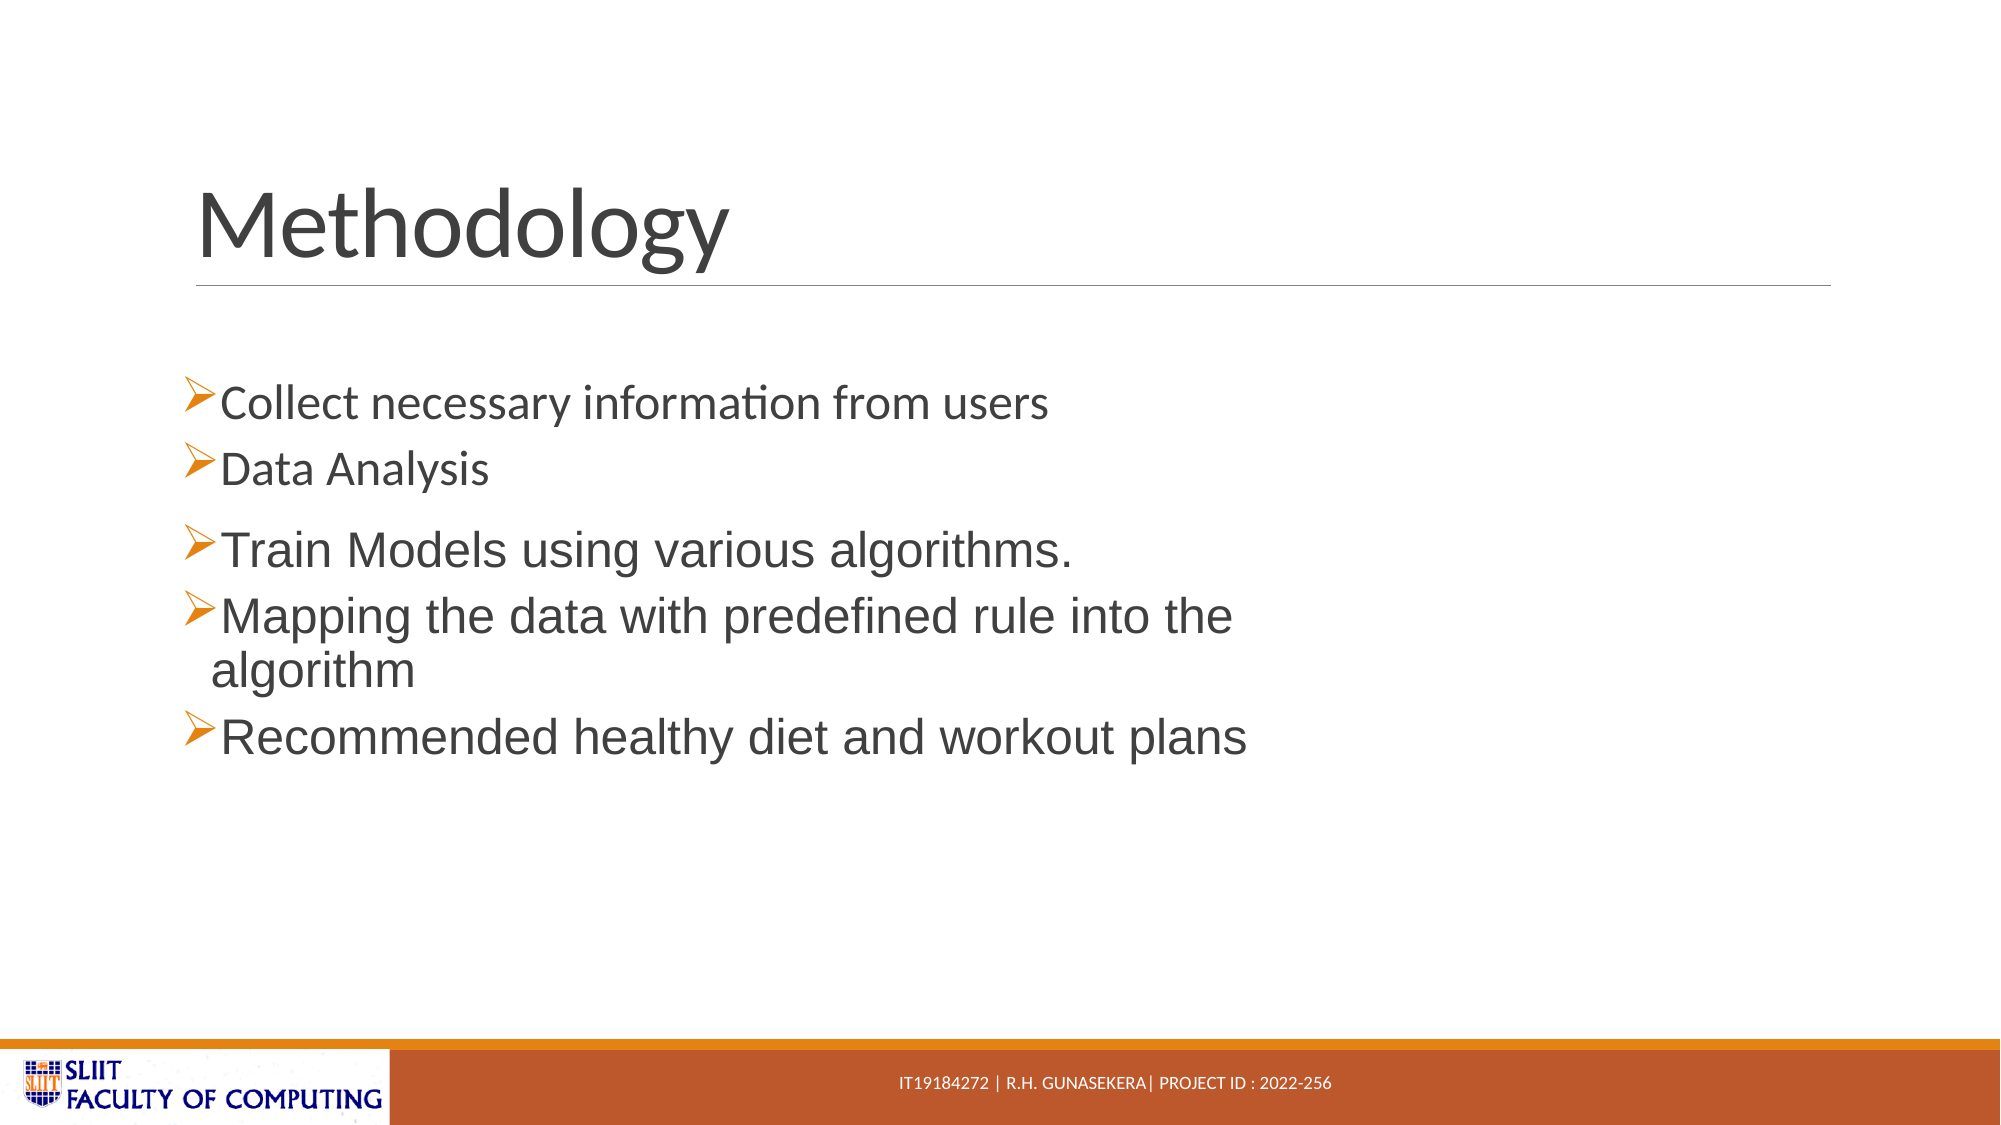

# Methodology
Collect necessary information from users
Data Analysis

Train Models using various algorithms.
Mapping the data with predefined rule into the algorithm
Recommended healthy diet and workout plans

IT19184272 | R.H. Gunasekera| Project ID : 2022-256